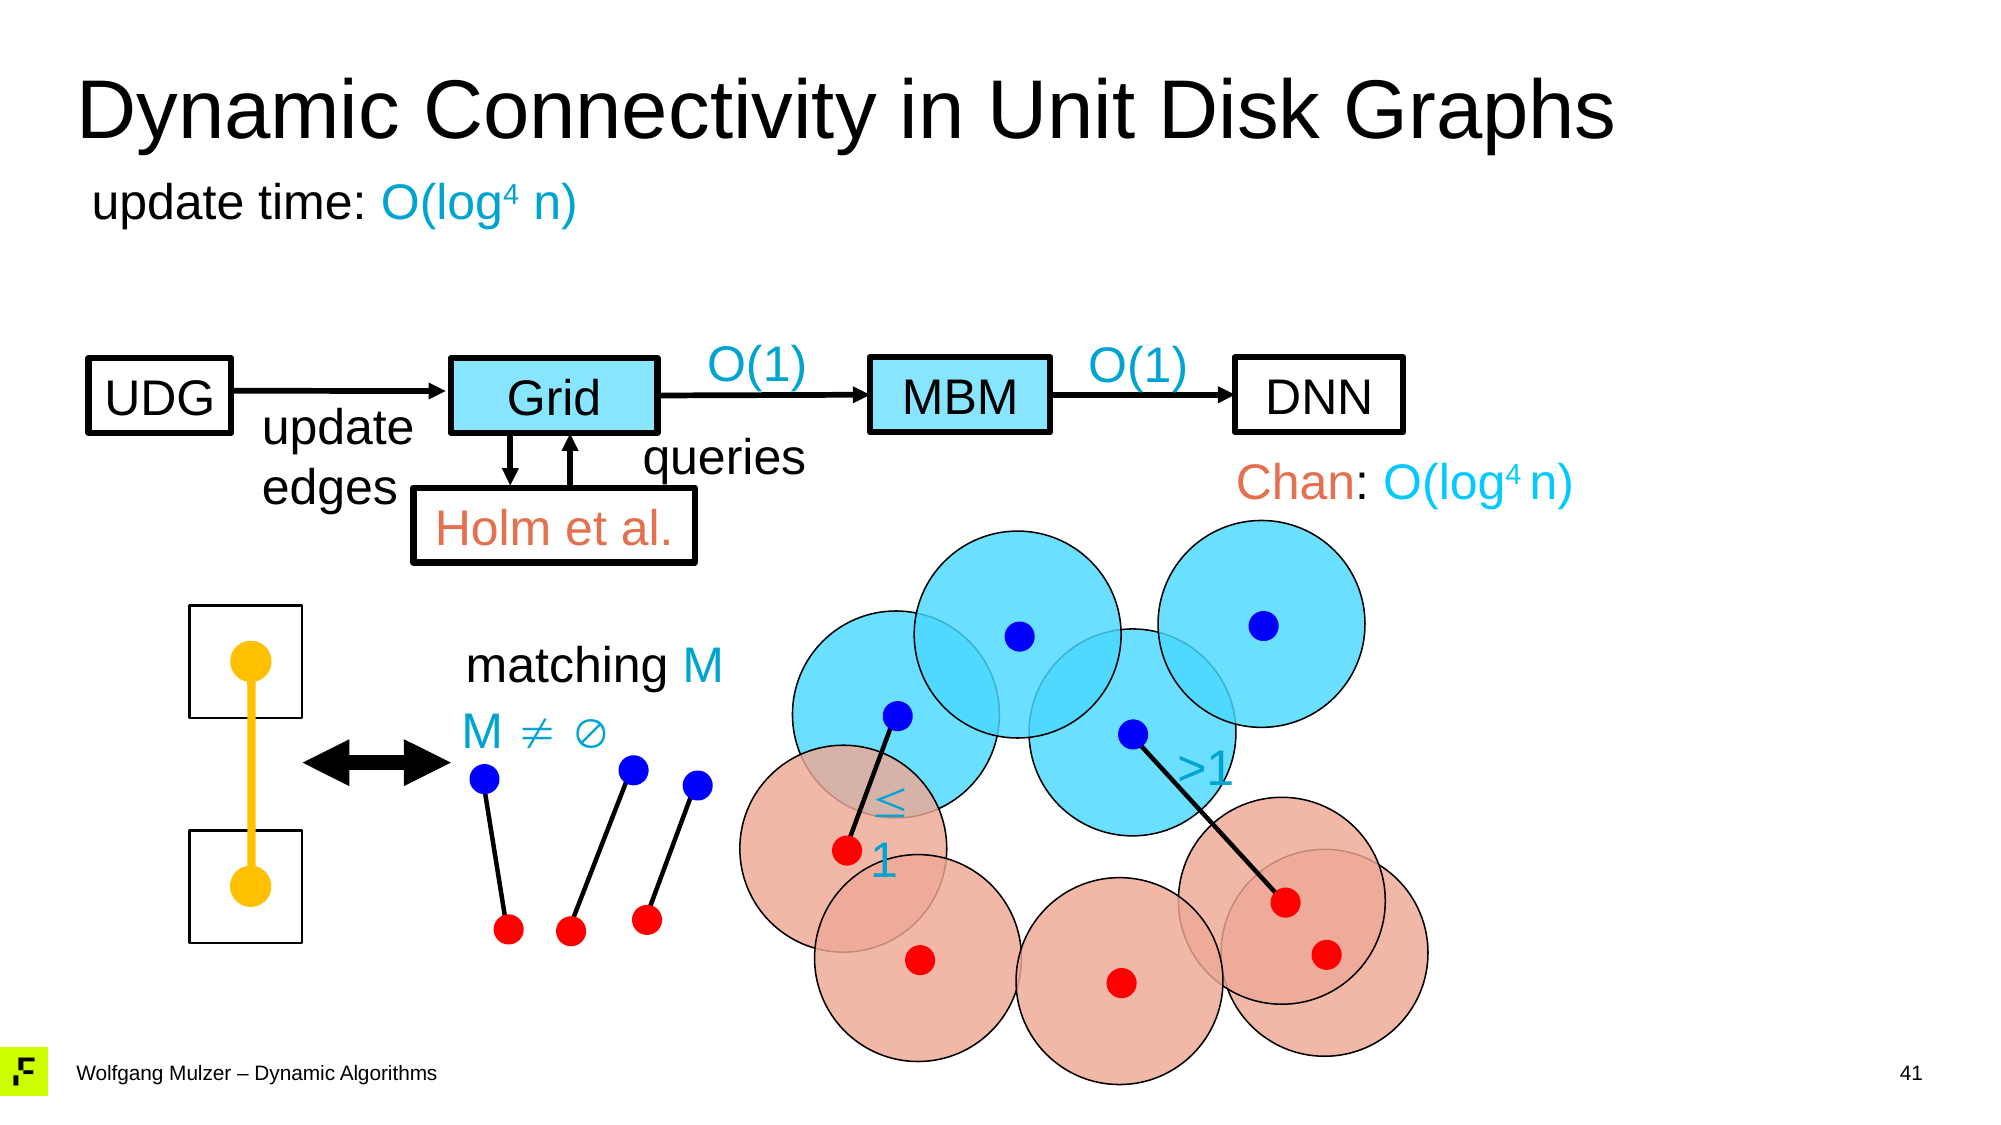

# Dynamic Connectivity in Unit Disk Graphs
update time: O(log4 n)
O(1)
O(1)
MBM
DNN
Grid
UDG
update edges
queries
Chan: O(log4 n)
Holm et al.

matching M

M ≠ ∅

>1

≤1

41
Wolfgang Mulzer – Dynamic Algorithms